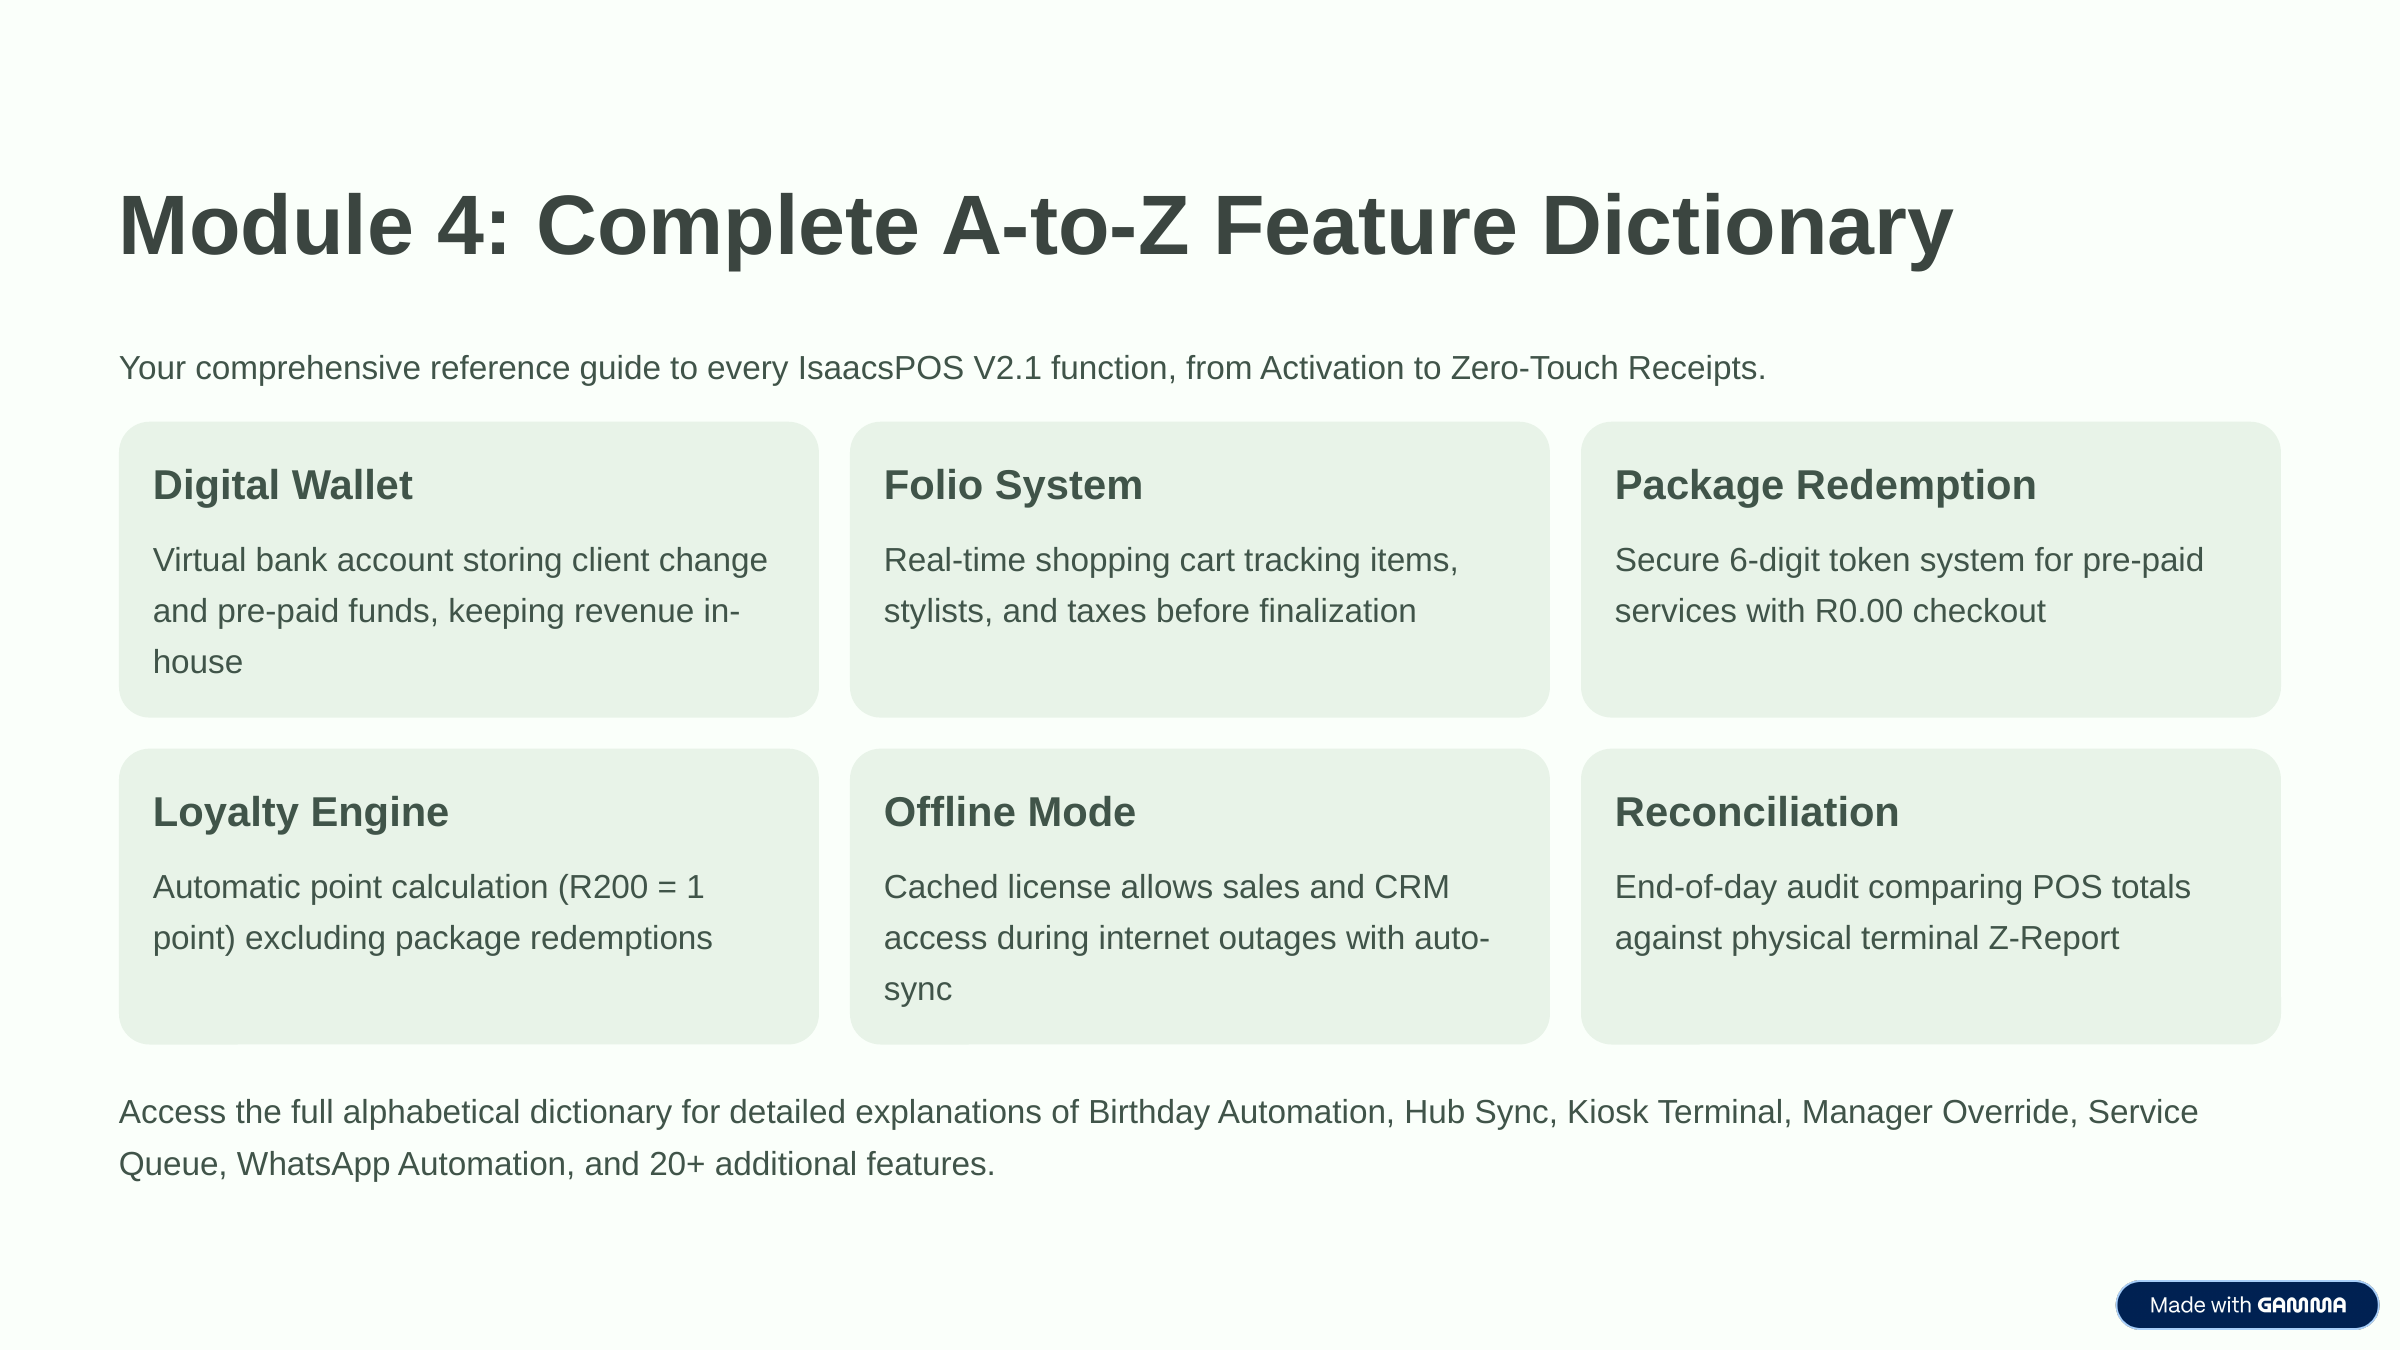

Module 4: Complete A-to-Z Feature Dictionary
Your comprehensive reference guide to every IsaacsPOS V2.1 function, from Activation to Zero-Touch Receipts.

Digital Wallet
Folio System
Package Redemption
Virtual bank account storing client change and pre-paid funds, keeping revenue in-house
Real-time shopping cart tracking items, stylists, and taxes before finalization
Secure 6-digit token system for pre-paid services with R0.00 checkout

Loyalty Engine
Offline Mode
Reconciliation
Automatic point calculation (R200 = 1 point) excluding package redemptions
Cached license allows sales and CRM access during internet outages with auto-sync
End-of-day audit comparing POS totals against physical terminal Z-Report
Access the full alphabetical dictionary for detailed explanations of Birthday Automation, Hub Sync, Kiosk Terminal, Manager Override, Service Queue, WhatsApp Automation, and 20+ additional features.